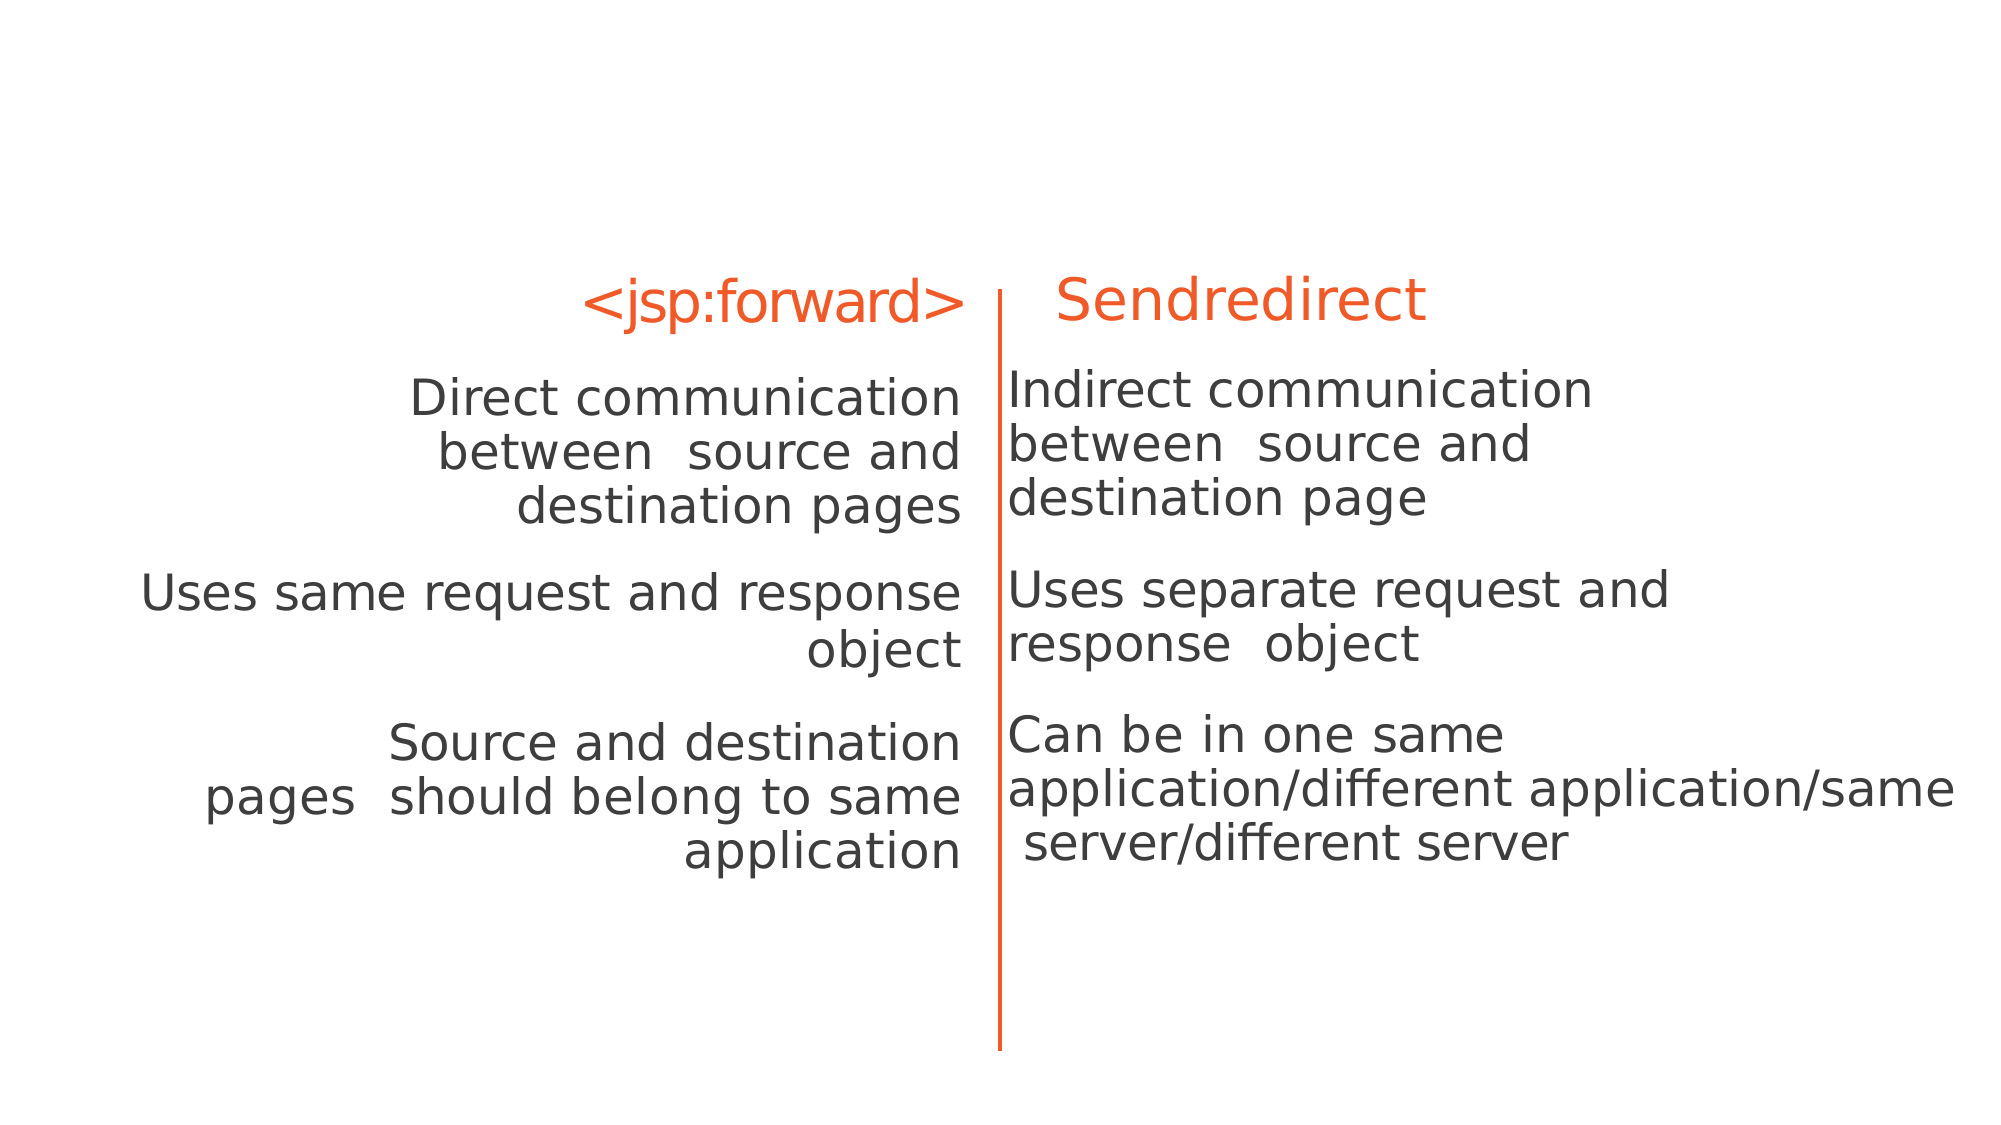

<jsp:forward>
Direct communication between  source and destination pages
Uses same request and response
object
Source and destination pages  should belong to same application
# Sendredirect

Indirect communication between  source and destination page
Uses separate request and response  object
Can be in one same  application/different application/same  server/different server
20